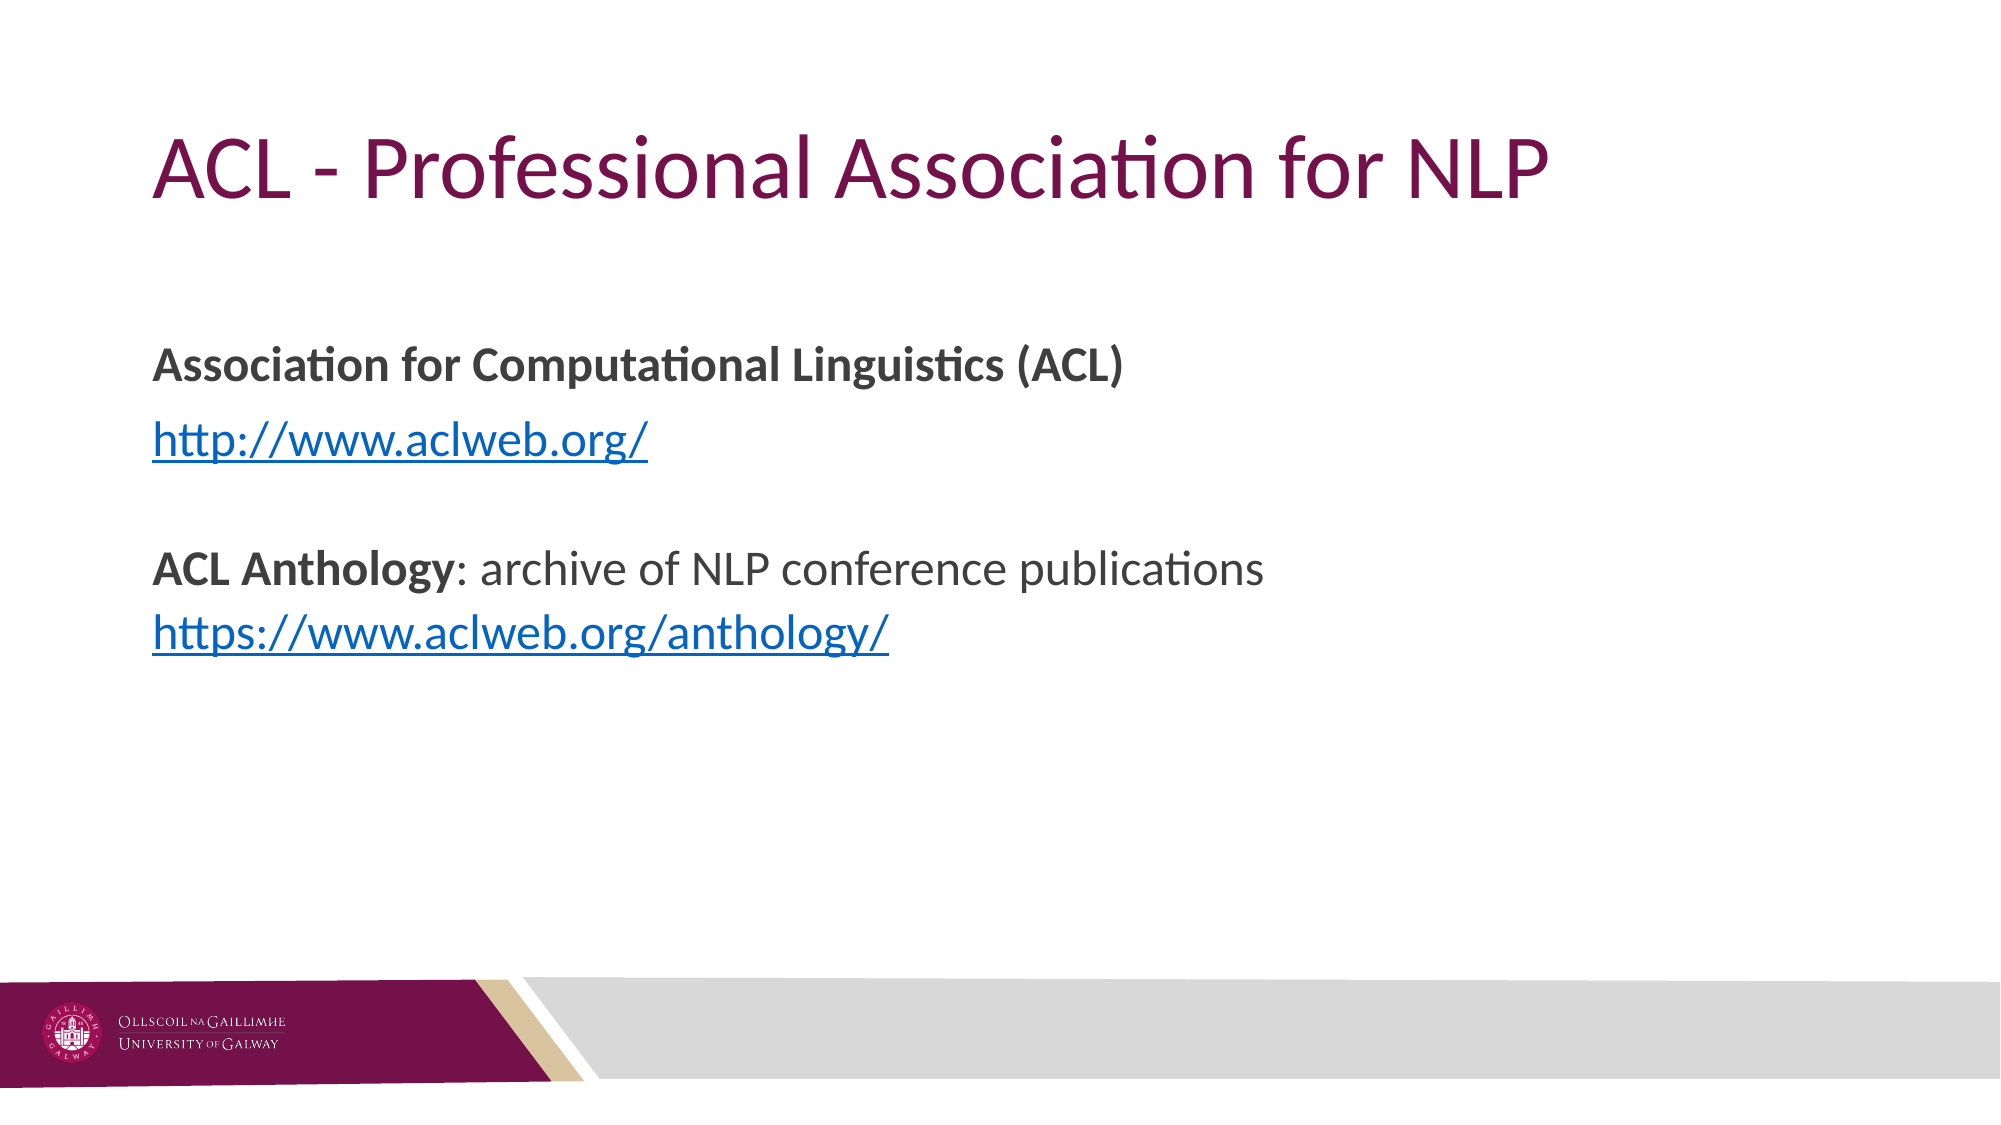

# ACL - Professional Association for NLP
Association for Computational Linguistics (ACL)
http://www.aclweb.org/

ACL Anthology: archive of NLP conference publications
https://www.aclweb.org/anthology/